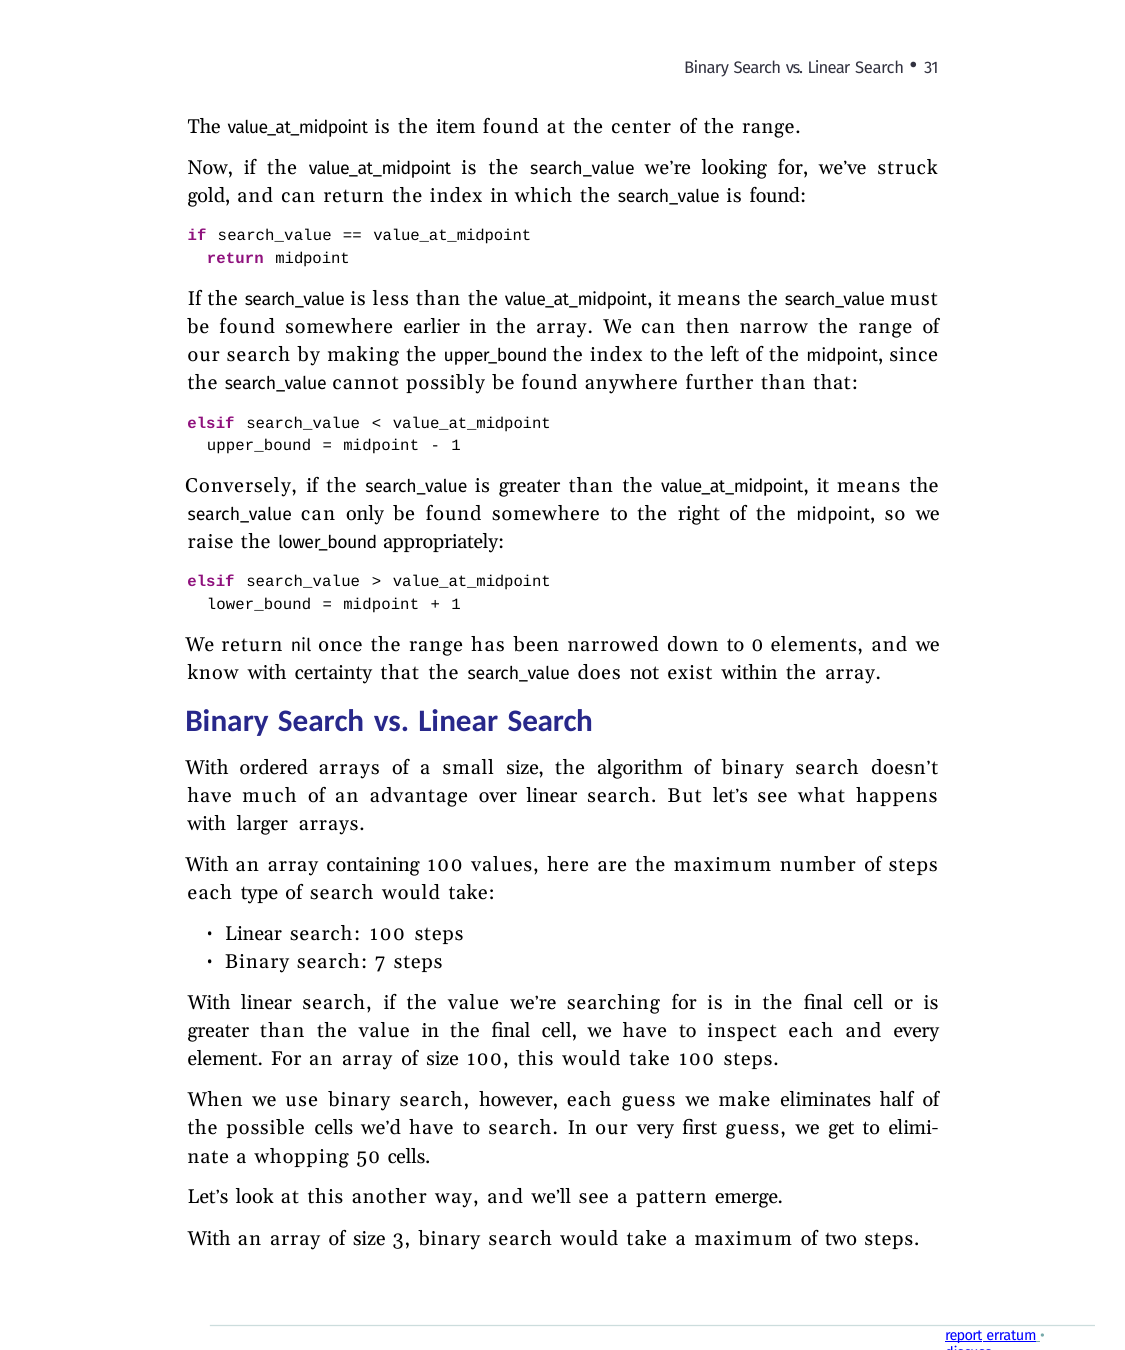

Binary Search vs. Linear Search • 31

The value_at_midpoint is the item found at the center of the range.
Now, if the value_at_midpoint is the search_value we’re looking for, we’ve struck gold, and can return the index in which the search_value is found:
if search_value == value_at_midpoint
return midpoint
If the search_value is less than the value_at_midpoint, it means the search_value must be found somewhere earlier in the array. We can then narrow the range of our search by making the upper_bound the index to the left of the midpoint, since the search_value cannot possibly be found anywhere further than that:
elsif search_value < value_at_midpoint upper_bound = midpoint - 1
Conversely, if the search_value is greater than the value_at_midpoint, it means the search_value can only be found somewhere to the right of the midpoint, so we raise the lower_bound appropriately:
elsif search_value > value_at_midpoint lower_bound = midpoint + 1
We return nil once the range has been narrowed down to 0 elements, and we know with certainty that the search_value does not exist within the array.
Binary Search vs. Linear Search
With ordered arrays of a small size, the algorithm of binary search doesn’t have much of an advantage over linear search. But let’s see what happens with larger arrays.
With an array containing 100 values, here are the maximum number of steps each type of search would take:
Linear search: 100 steps
Binary search: 7 steps
With linear search, if the value we’re searching for is in the final cell or is greater than the value in the final cell, we have to inspect each and every element. For an array of size 100, this would take 100 steps.
When we use binary search, however, each guess we make eliminates half of the possible cells we’d have to search. In our very first guess, we get to elimi- nate a whopping 50 cells.
Let’s look at this another way, and we’ll see a pattern emerge.
With an array of size 3, binary search would take a maximum of two steps.
report erratum • discuss